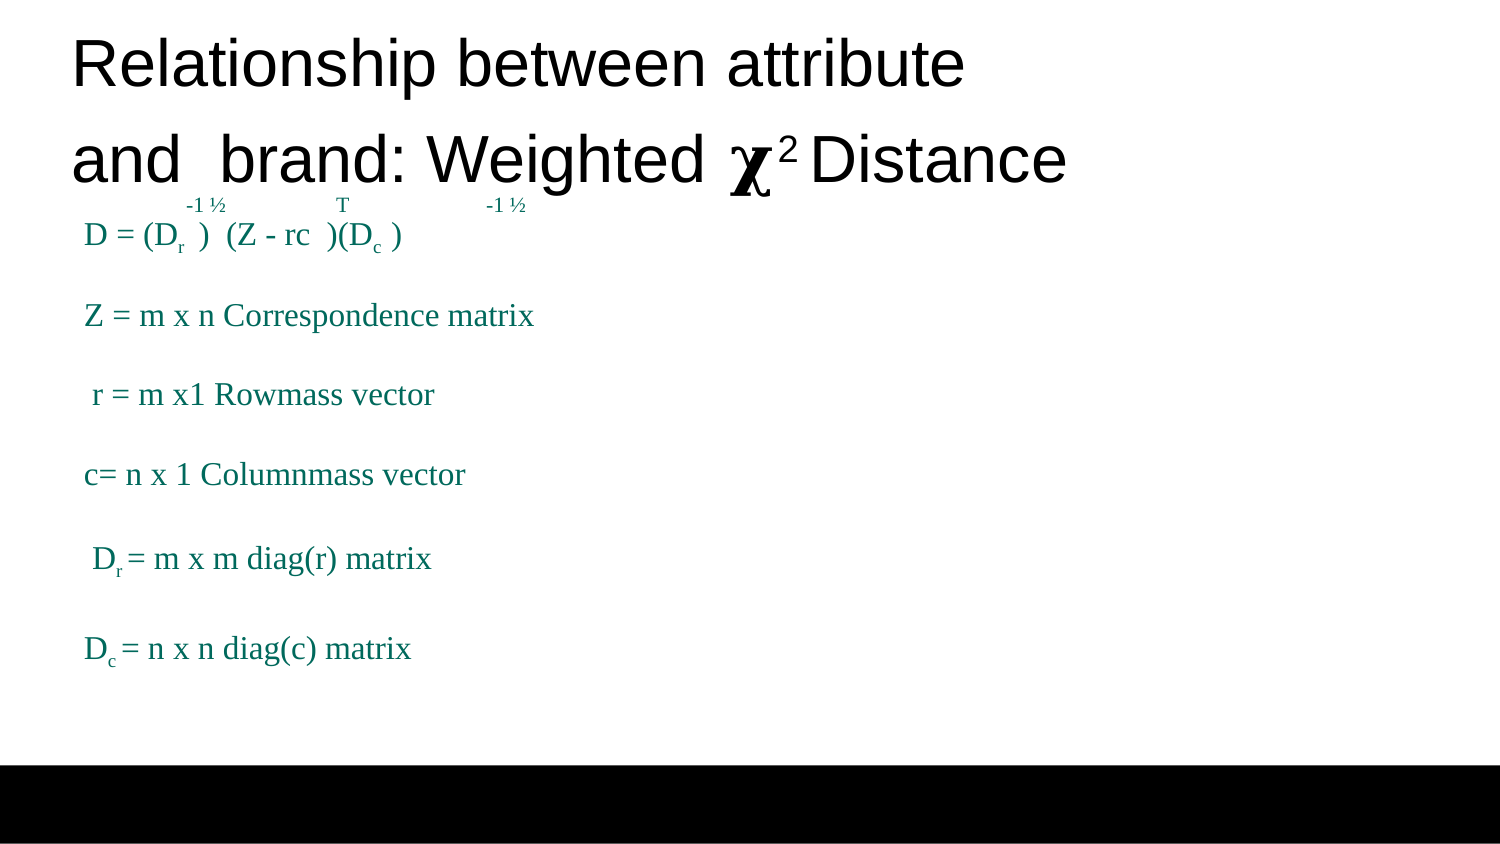

# Relationship between attribute and  brand: Weighted 𝛘2 Distance
-1 ½	T	-1 ½
D = (Dr   )  (Z - rc  )(Dc  )
Z = m x n Correspondence matrix  r = m x1 Rowmass vector
c= n x 1 Columnmass vector  Dr = m x m diag(r) matrix  Dc = n x n diag(c) matrix